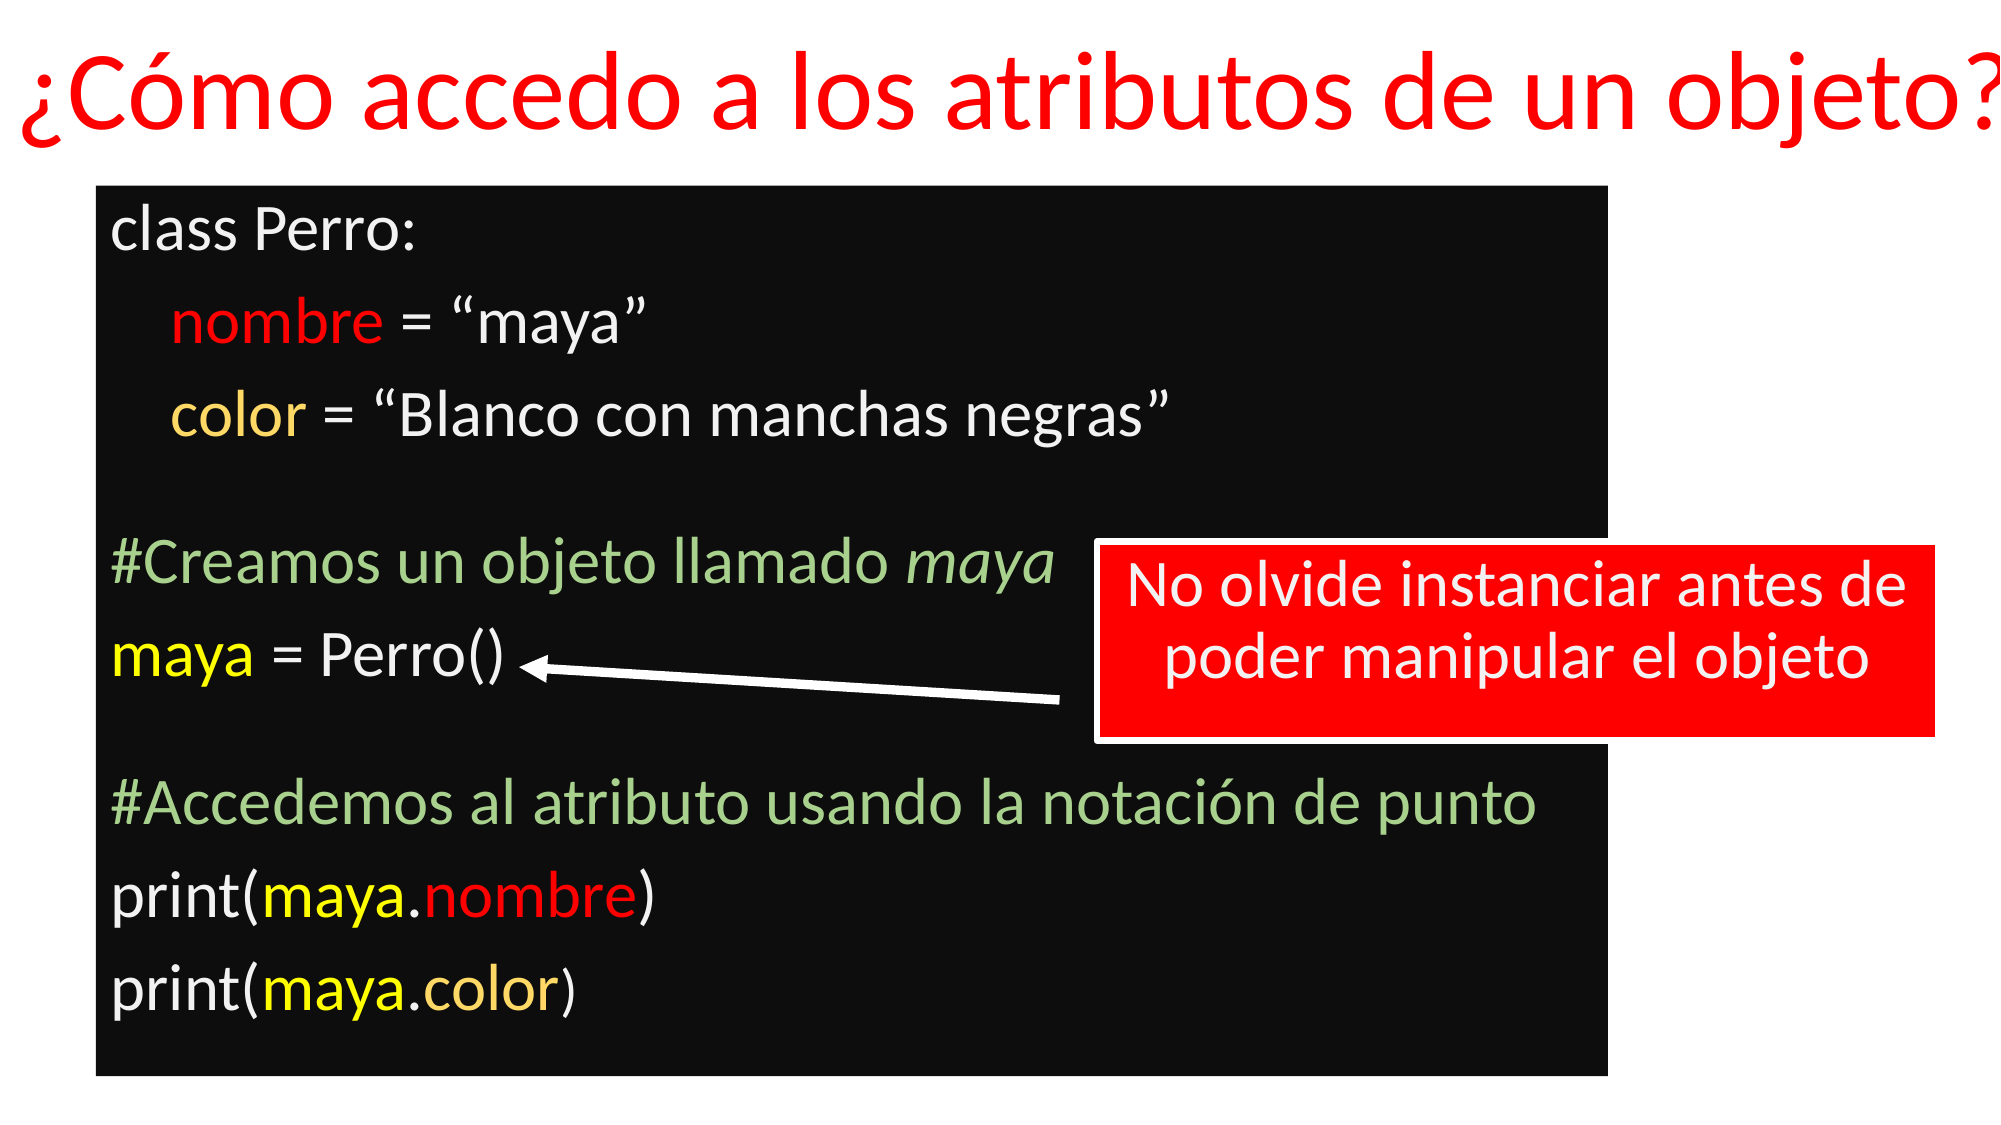

# ¿Cómo accedo a los atributos de un objeto?
class Perro:
    nombre = “maya”
    color = “Blanco con manchas negras”

#Creamos un objeto llamado maya
maya = Perro()

#Accedemos al atributo usando la notación de punto
print(maya.nombre)
print(maya.color)
No olvide instanciar antes de poder manipular el objeto